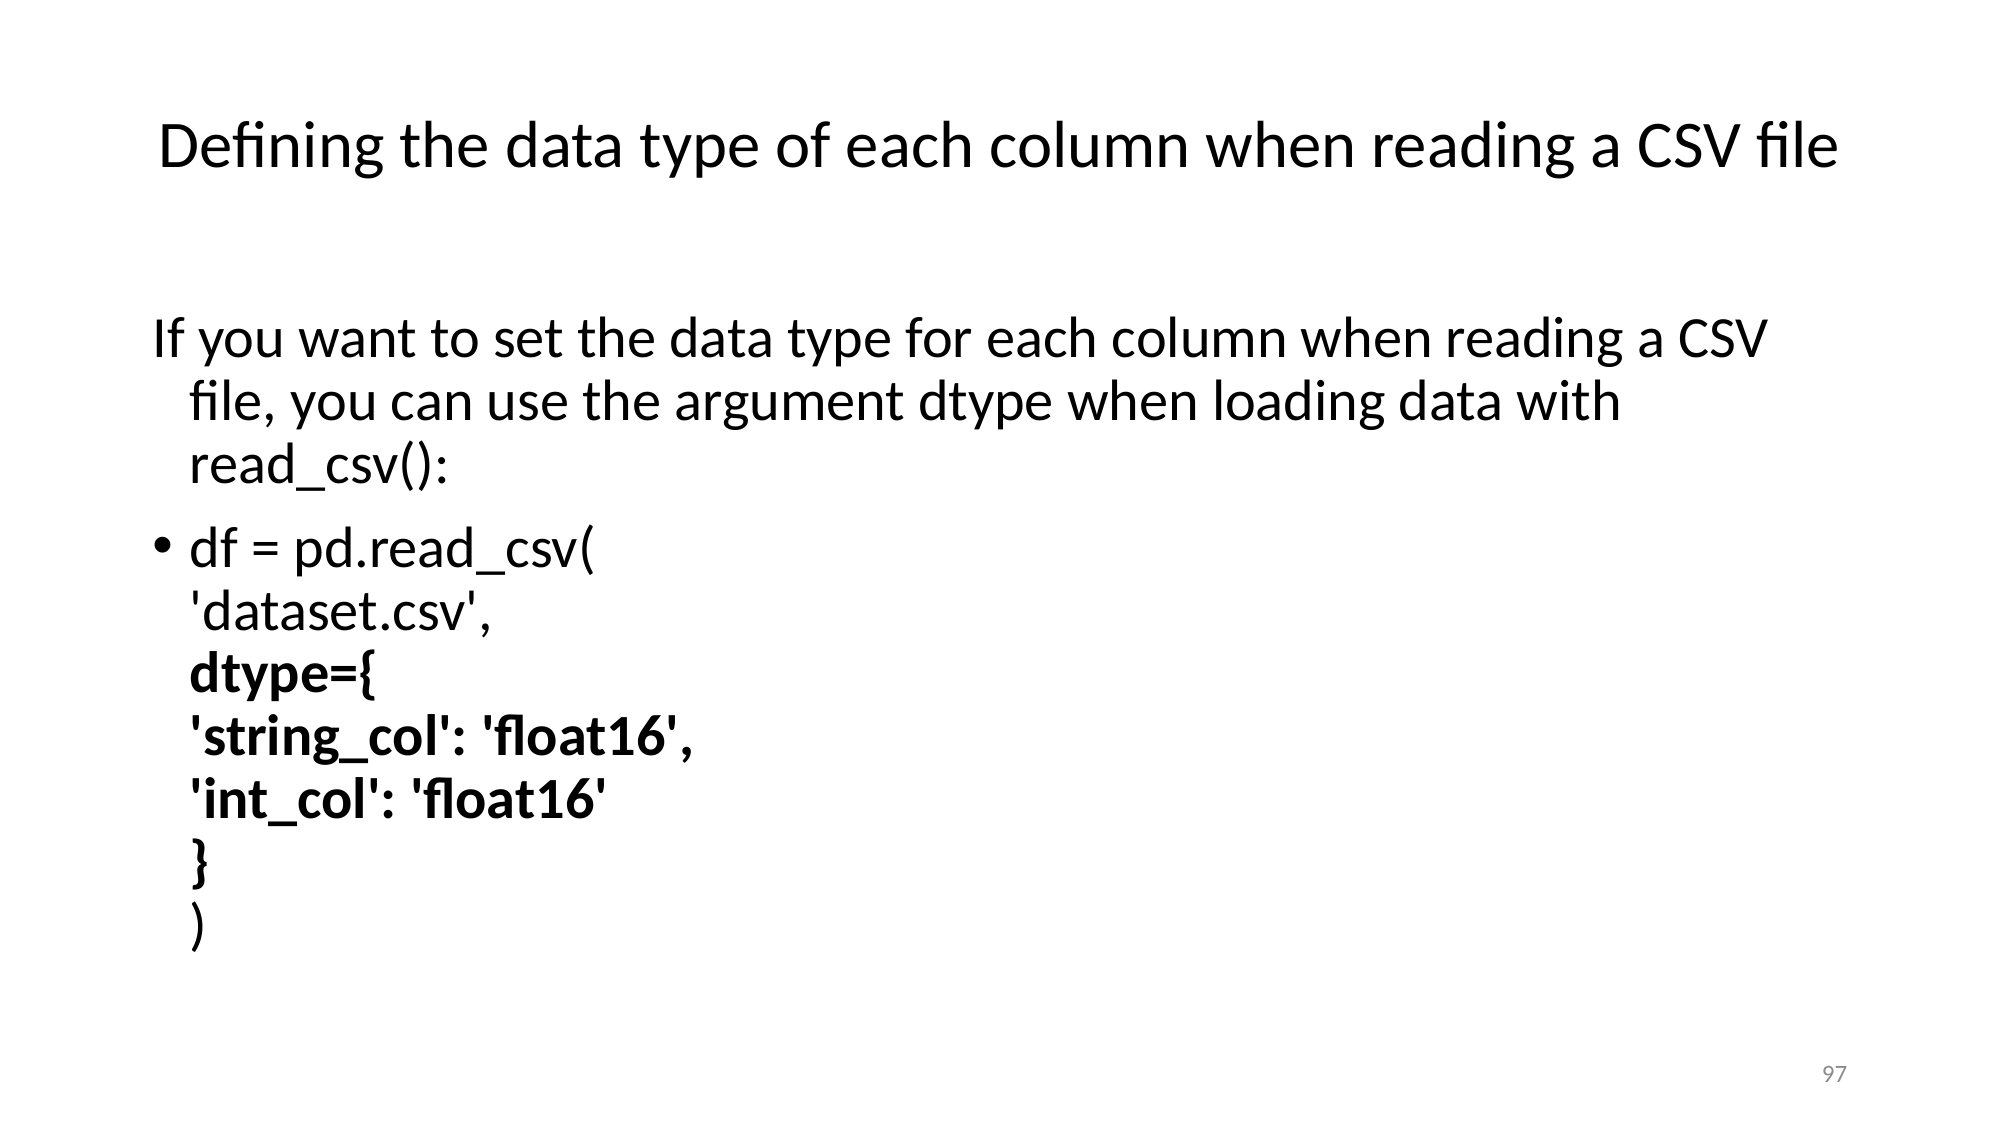

# Defining the data type of each column when reading a CSV file
If you want to set the data type for each column when reading a CSV file, you can use the argument dtype when loading data with read_csv():
df = pd.read_csv(
'dataset.csv',
dtype={
'string_col': 'float16',
'int_col': 'float16'
}
)
97